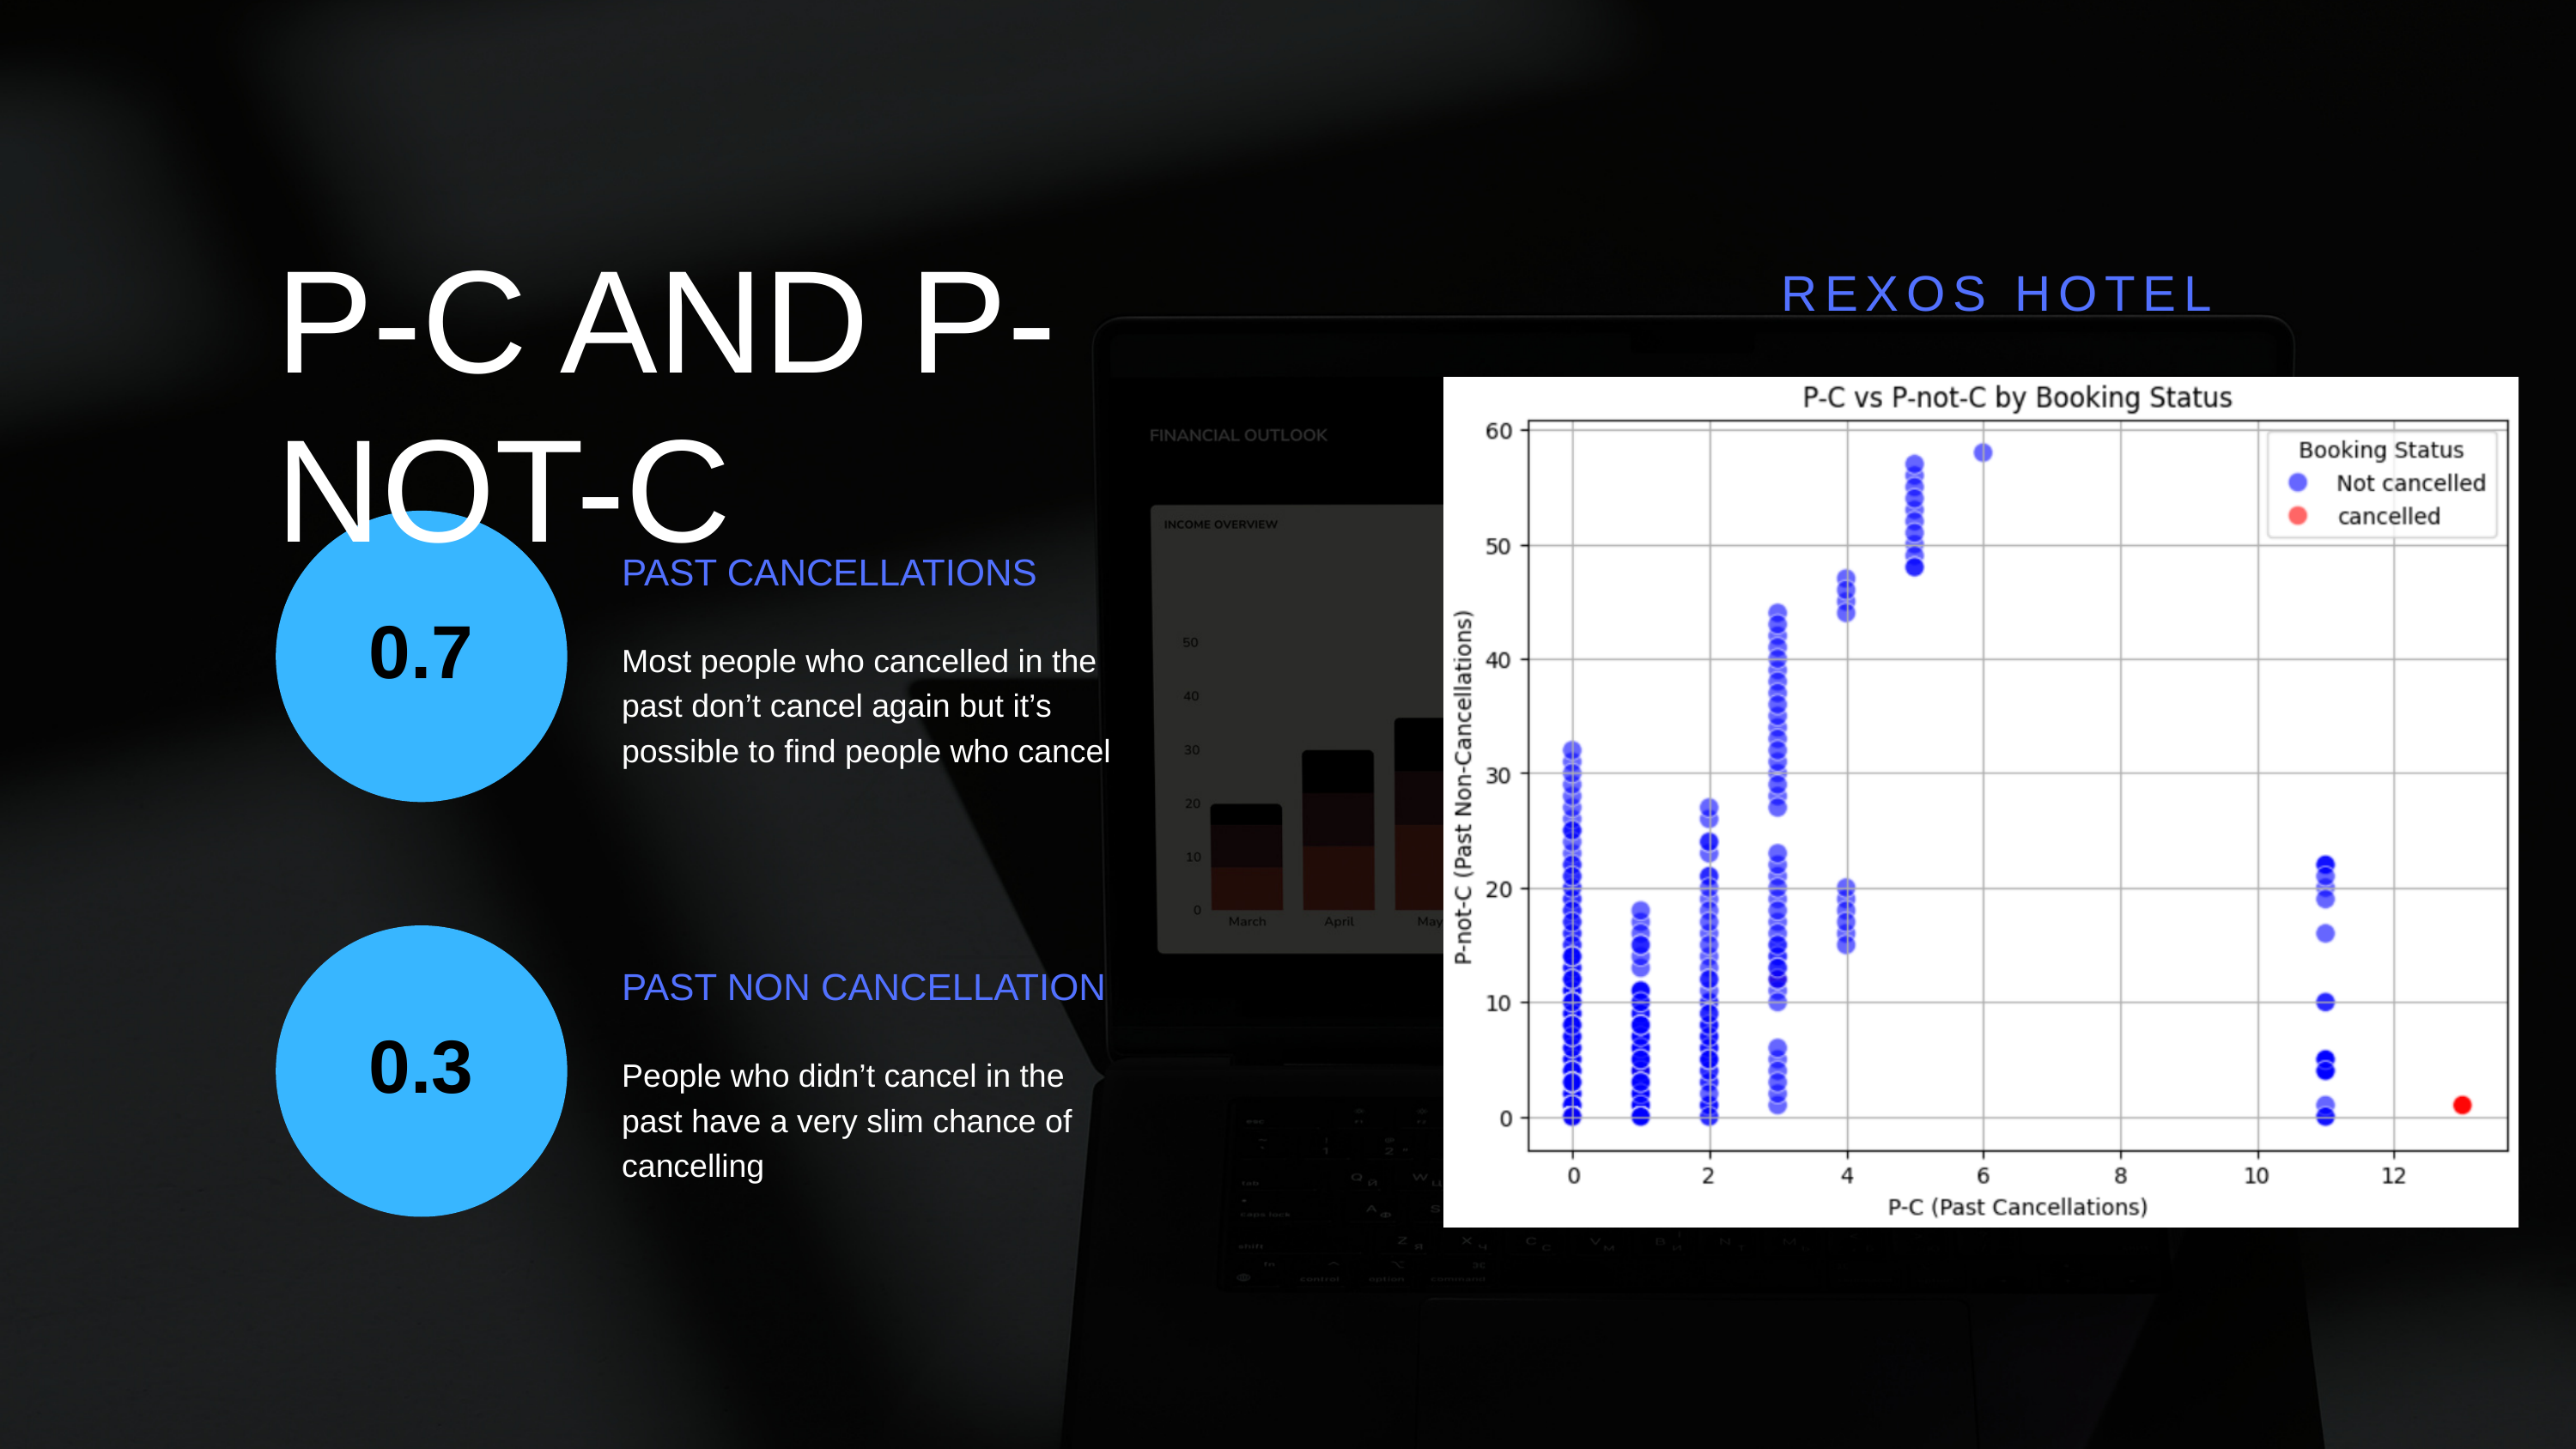

P-C AND P-NOT-C
REXOS HOTEL

0.7
PAST CANCELLATIONS
Most people who cancelled in the past don’t cancel again but it’s possible to find people who cancel

0.3
PAST NON CANCELLATION
People who didn’t cancel in the past have a very slim chance of cancelling